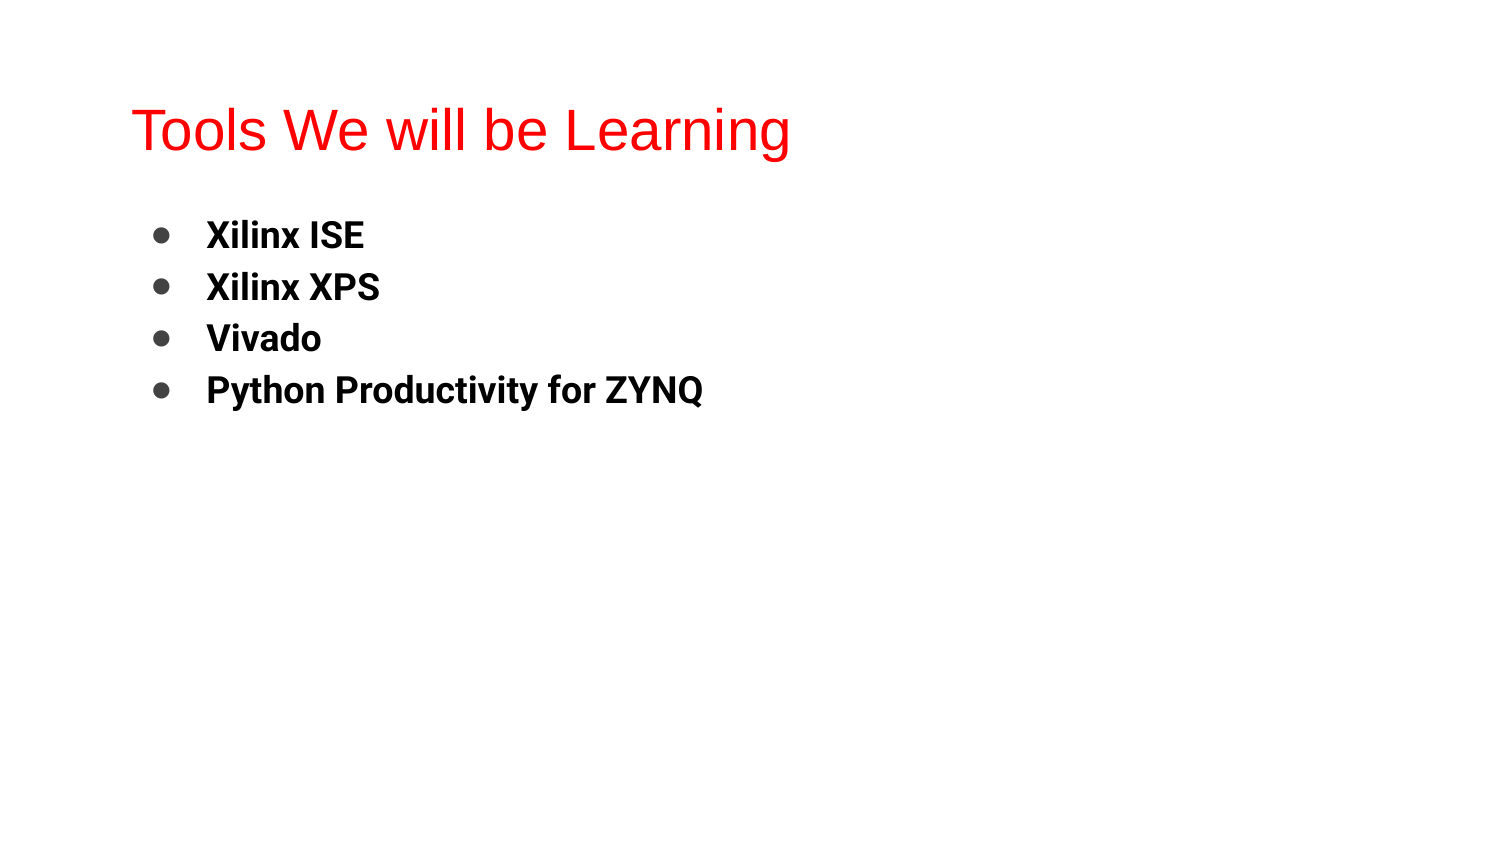

# Tools We will be Learning
Xilinx ISE
Xilinx XPS
Vivado
Python Productivity for ZYNQ